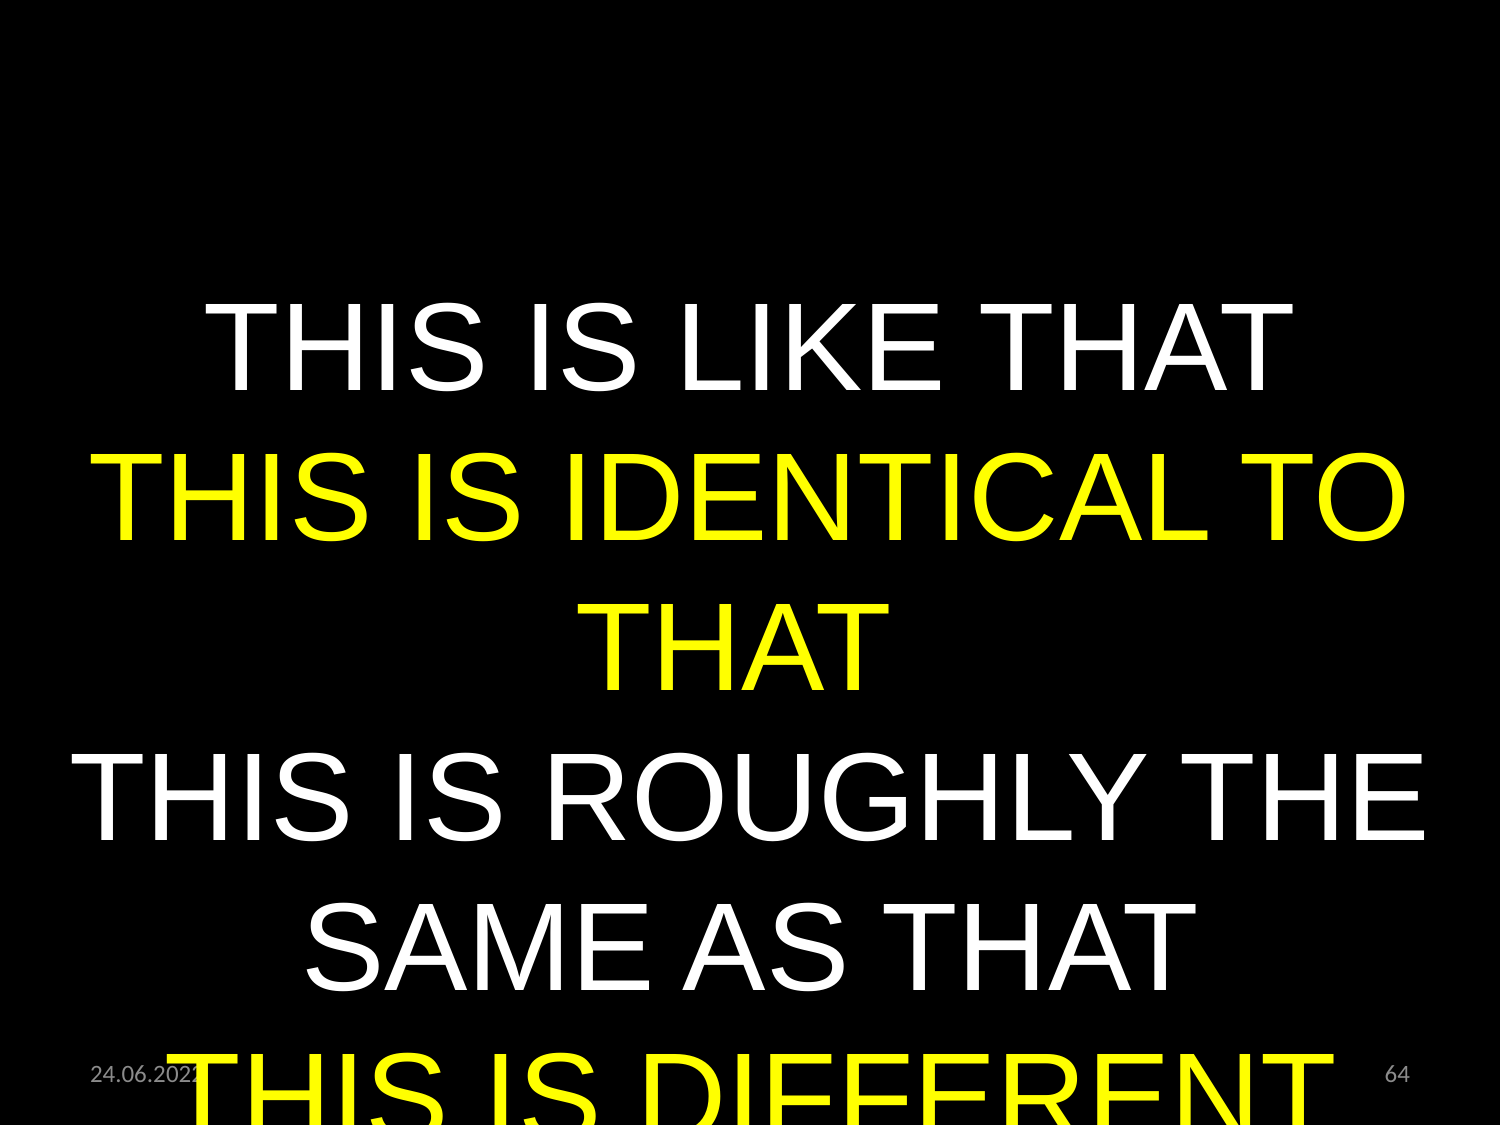

THIS IS LIKE THAT
THIS IS IDENTICAL TO THAT
THIS IS ROUGHLY THE SAME AS THAT
THIS IS DIFFERENT FROM THAT
24.06.2022
64